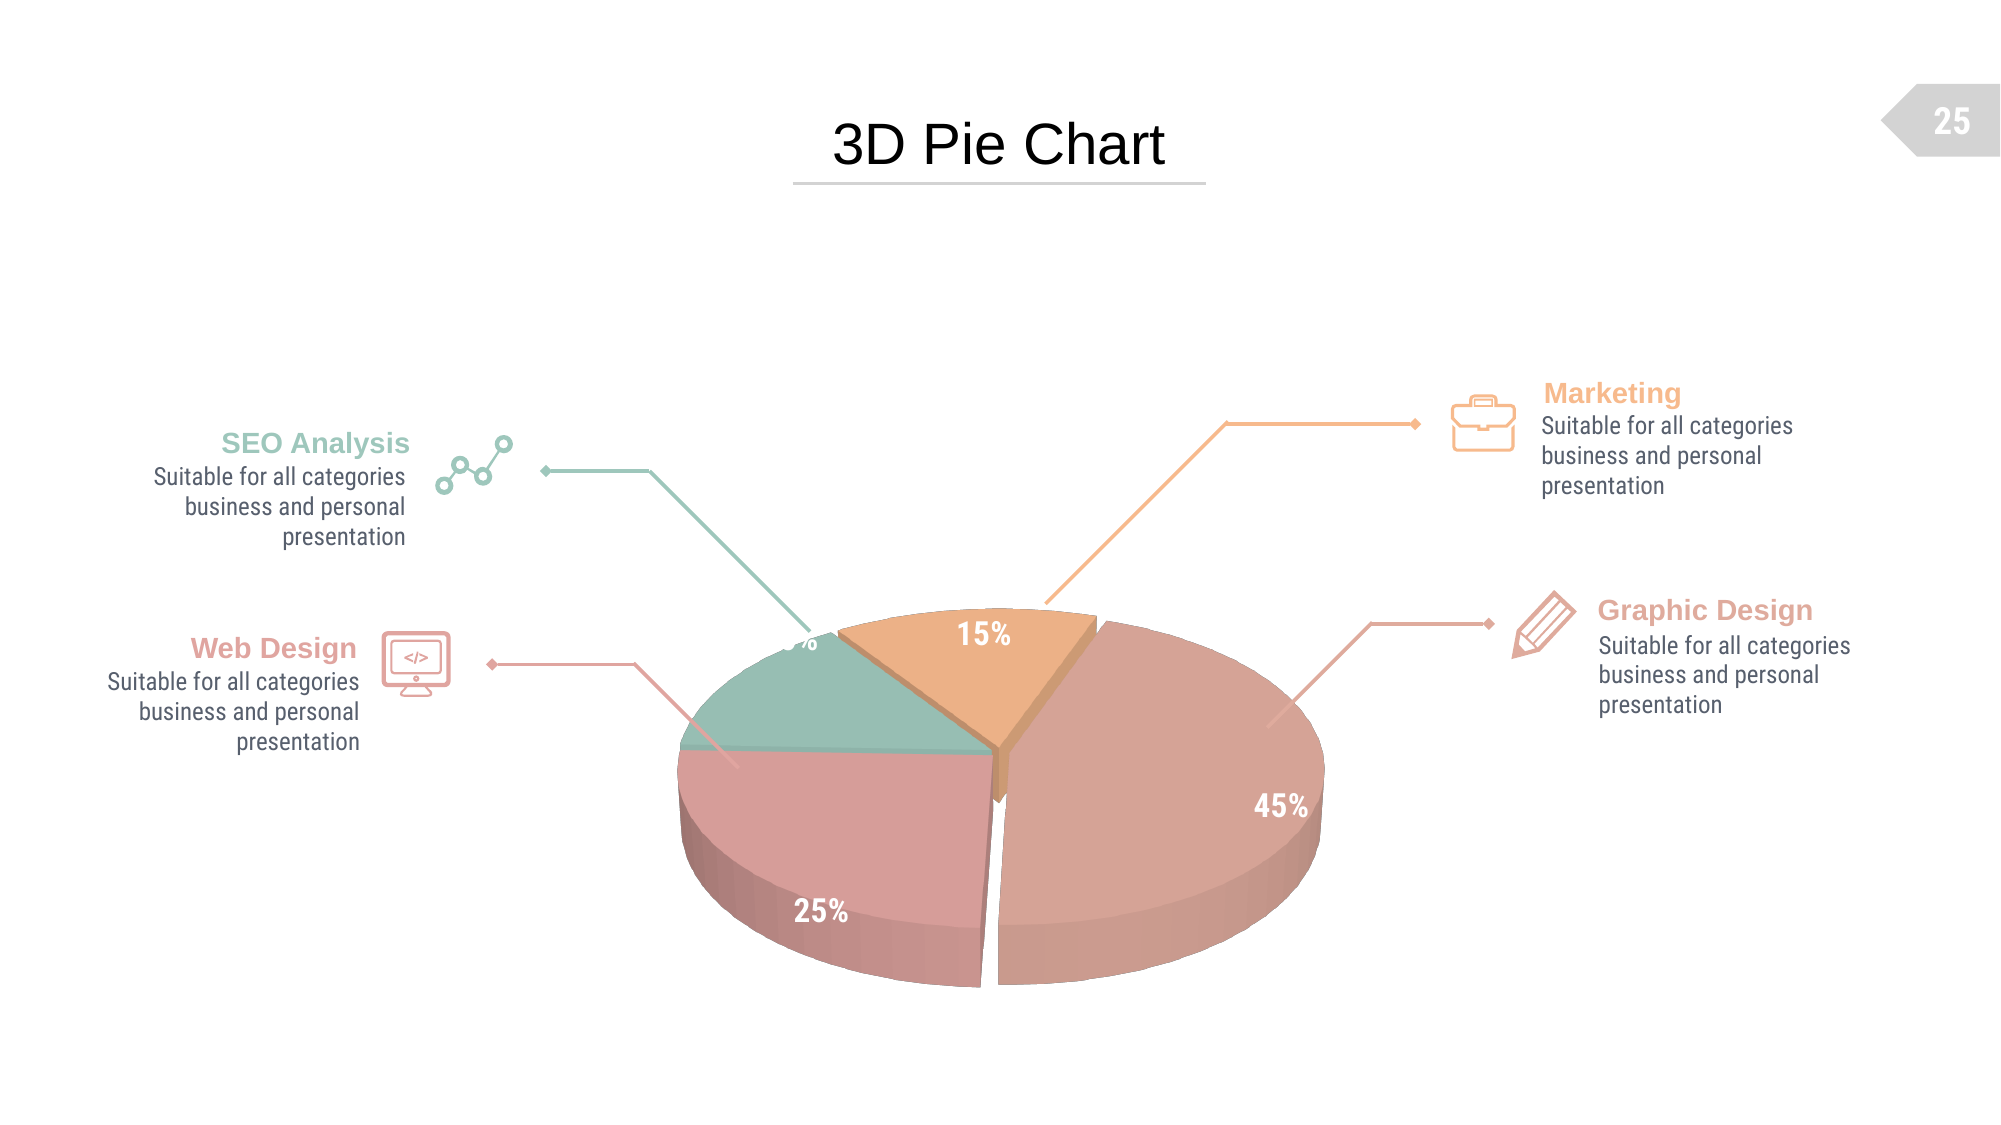

25
3D Pie Chart
Marketing

[unsupported chart]

Suitable for all categories business and personal presentation
SEO Analysis

Suitable for all categories business and personal presentation
Graphic Design

Suitable for all categories business and personal presentation
Web Design

Suitable for all categories business and personal presentation